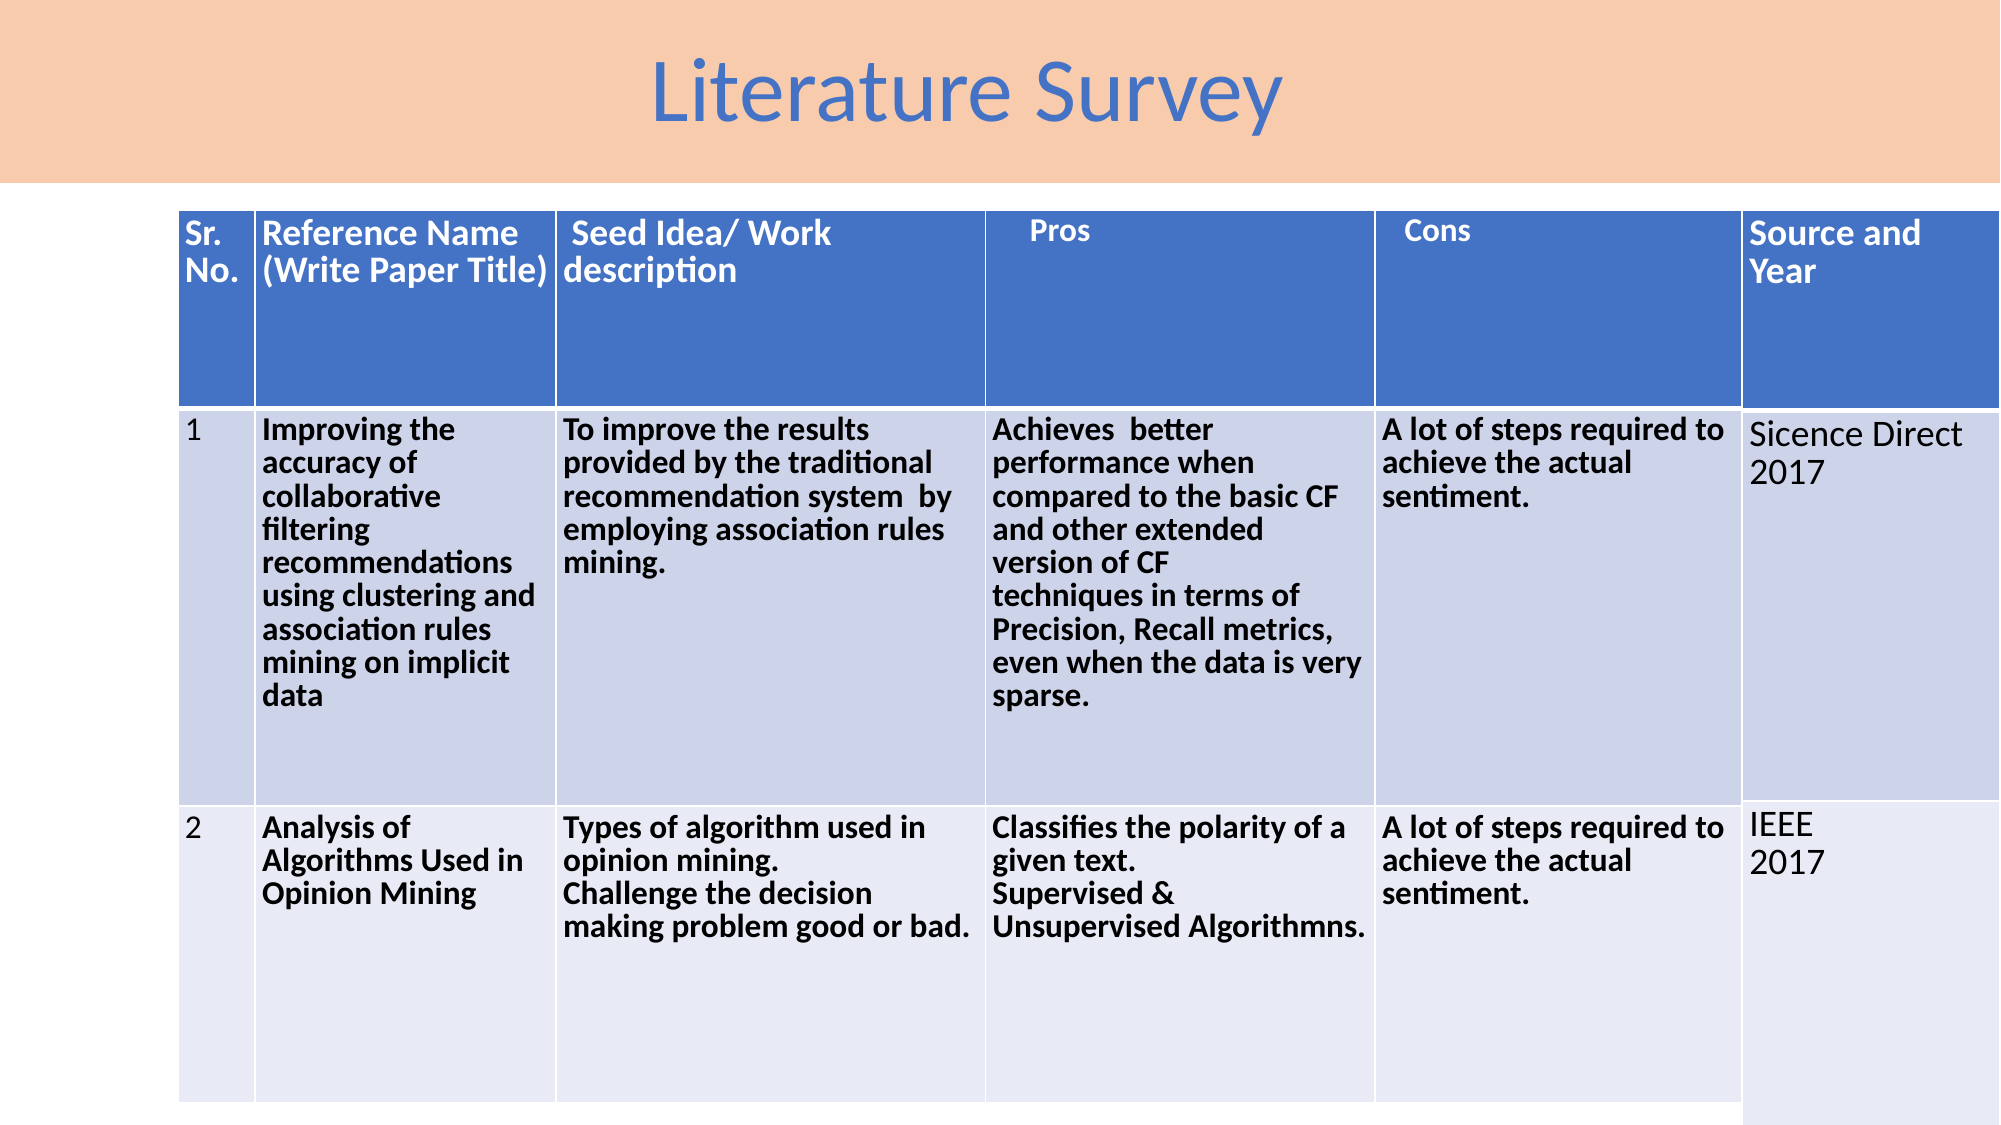

# Literature Survey
| Sr. No. | Reference Name (Write Paper Title) | Seed Idea/ Work description | Pros | Cons |
| --- | --- | --- | --- | --- |
| 1 | Improving the accuracy of collaborative filtering recommendations using clustering and association rules mining on implicit data | To improve the results provided by the traditional recommendation system by employing association rules mining. | Achieves better performance when compared to the basic CF and other extended version of CF techniques in terms of Precision, Recall metrics, even when the data is very sparse. | A lot of steps required to achieve the actual sentiment. |
| 2 | Analysis of Algorithms Used in Opinion Mining | Types of algorithm used in opinion mining. Challenge the decision making problem good or bad. | Classifies the polarity of a given text. Supervised & Unsupervised Algorithmns. | A lot of steps required to achieve the actual sentiment. |
| Source and Year |
| --- |
| Sicence Direct 2017 |
| IEEE 2017 |
7